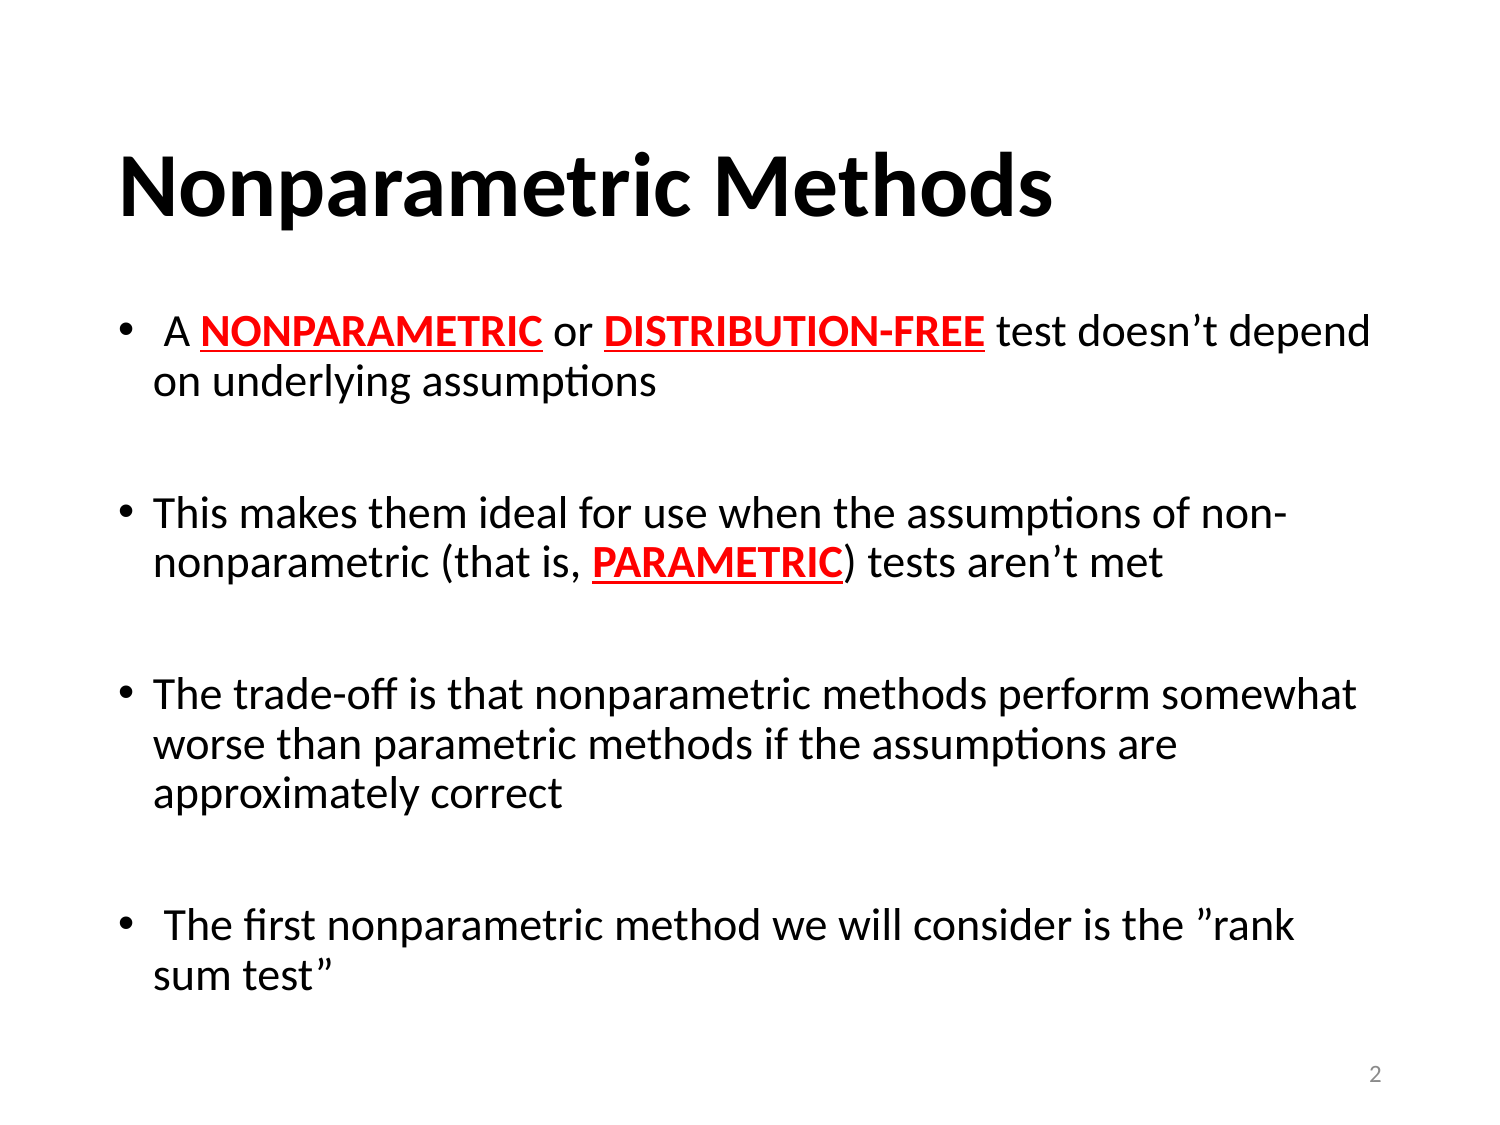

# Nonparametric Methods
 A nonparametric or distribution-free test doesn’t depend on underlying assumptions

This makes them ideal for use when the assumptions of non-nonparametric (that is, parametric) tests aren’t met

The trade-off is that nonparametric methods perform somewhat worse than parametric methods if the assumptions are approximately correct

 The first nonparametric method we will consider is the ”rank sum test”
2